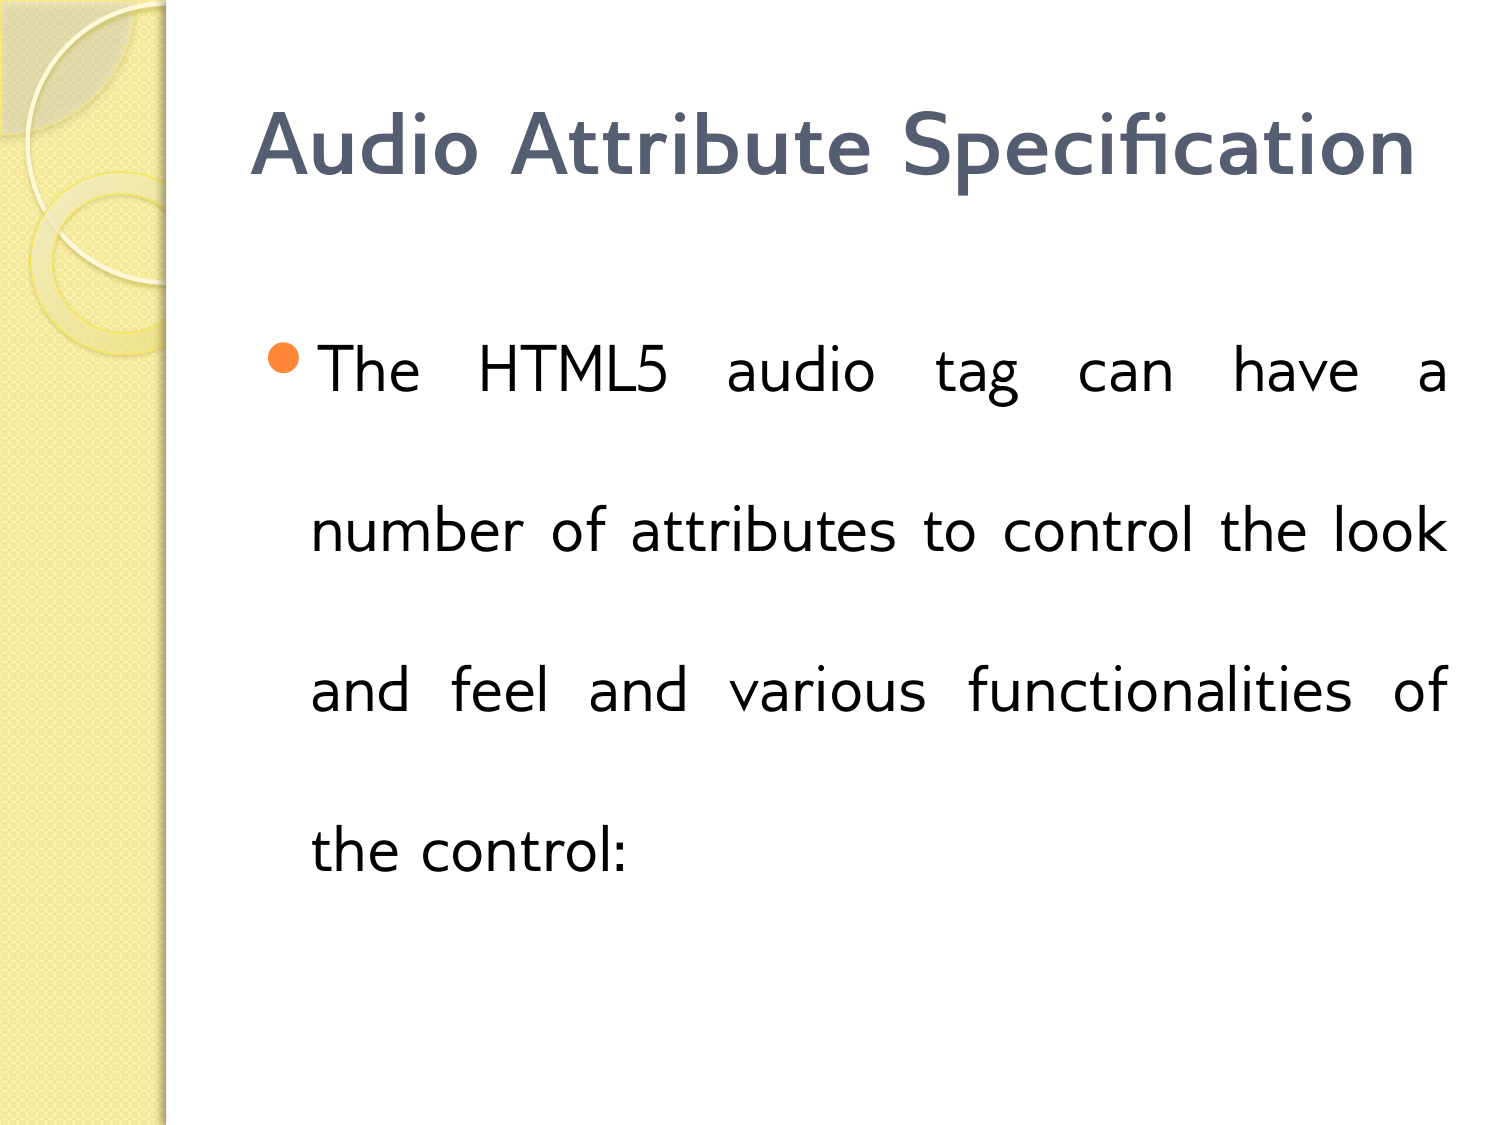

# Audio Attribute Specification
The HTML5 audio tag can have a number of attributes to control the look and feel and various functionalities of the control: